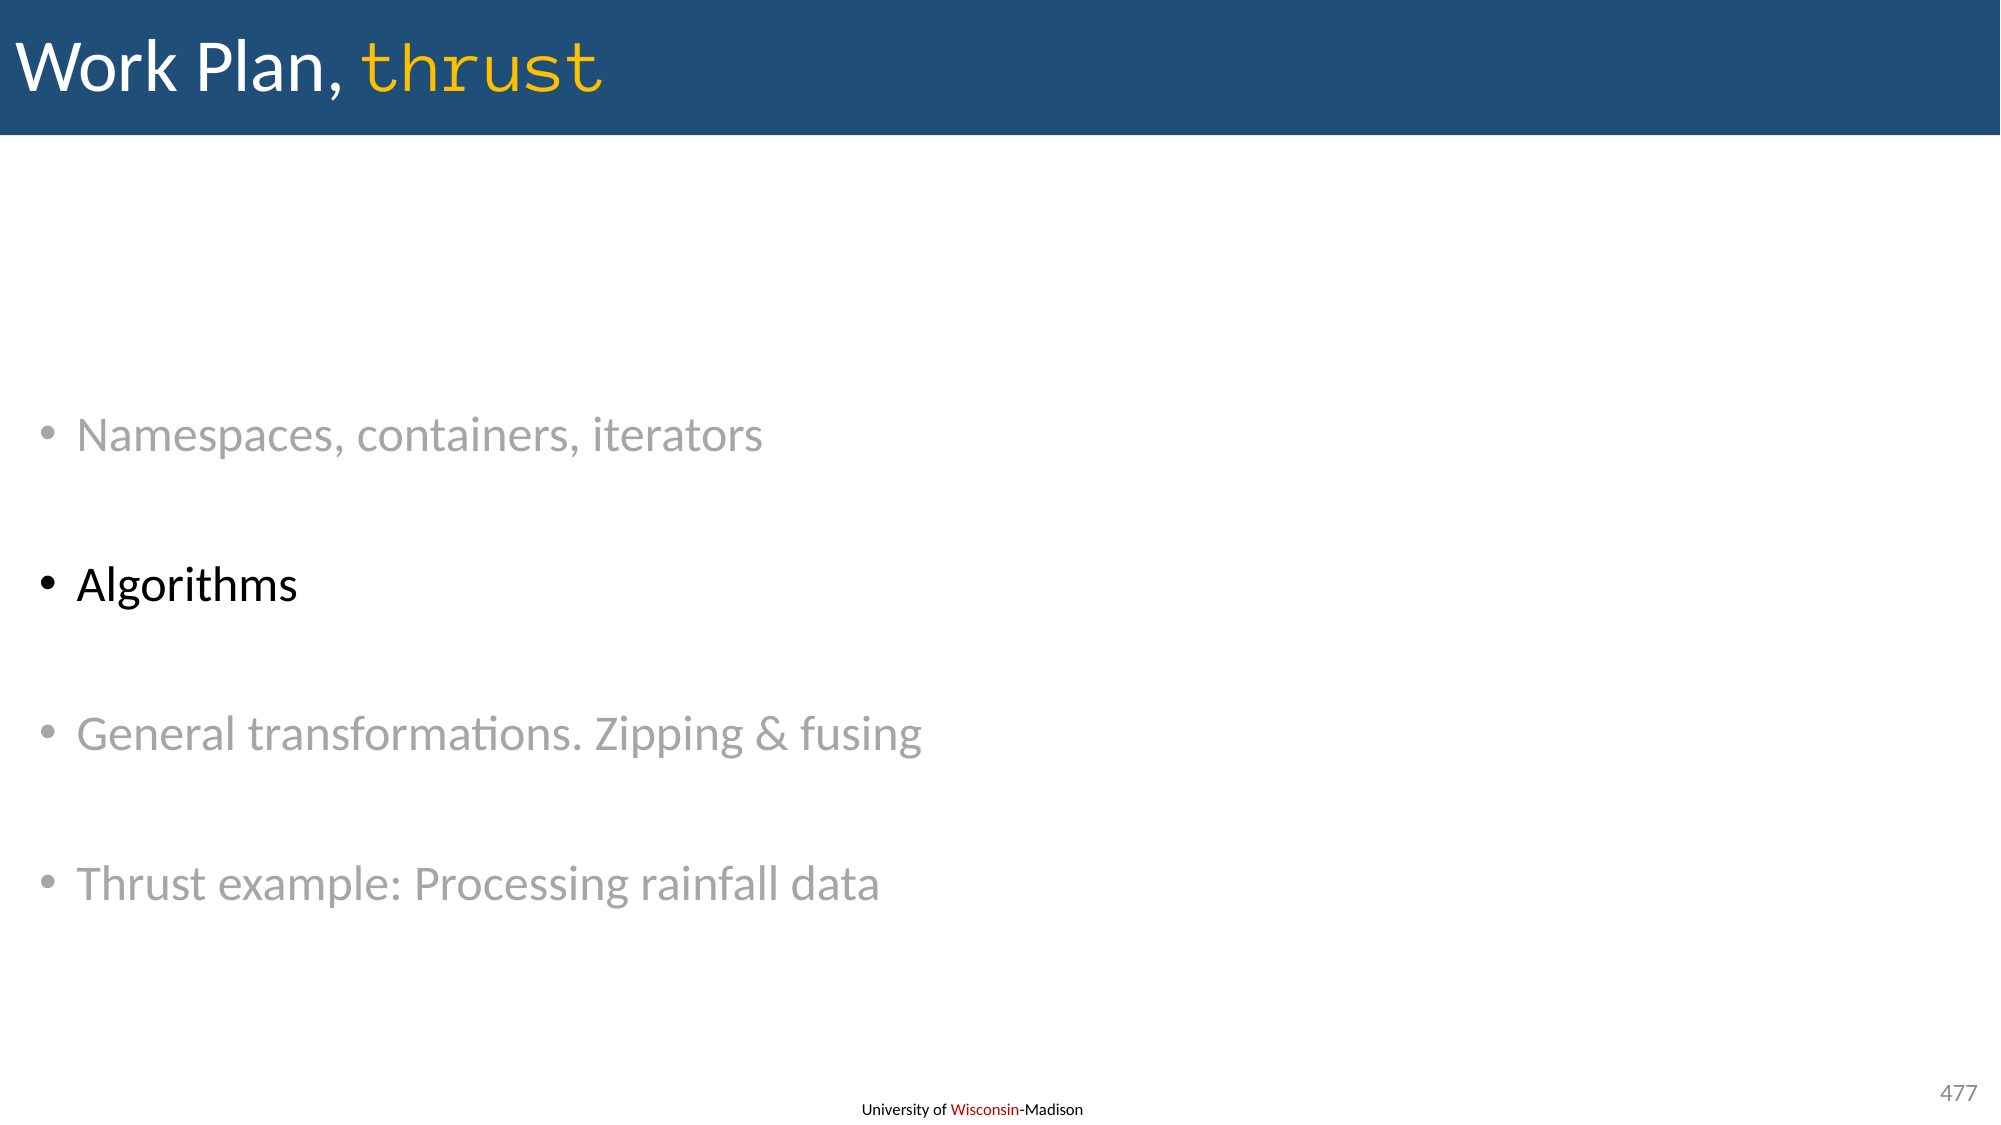

# Work Plan, thrust

Namespaces, containers, iterators

Algorithms

General transformations. Zipping & fusing

Thrust example: Processing rainfall data

477